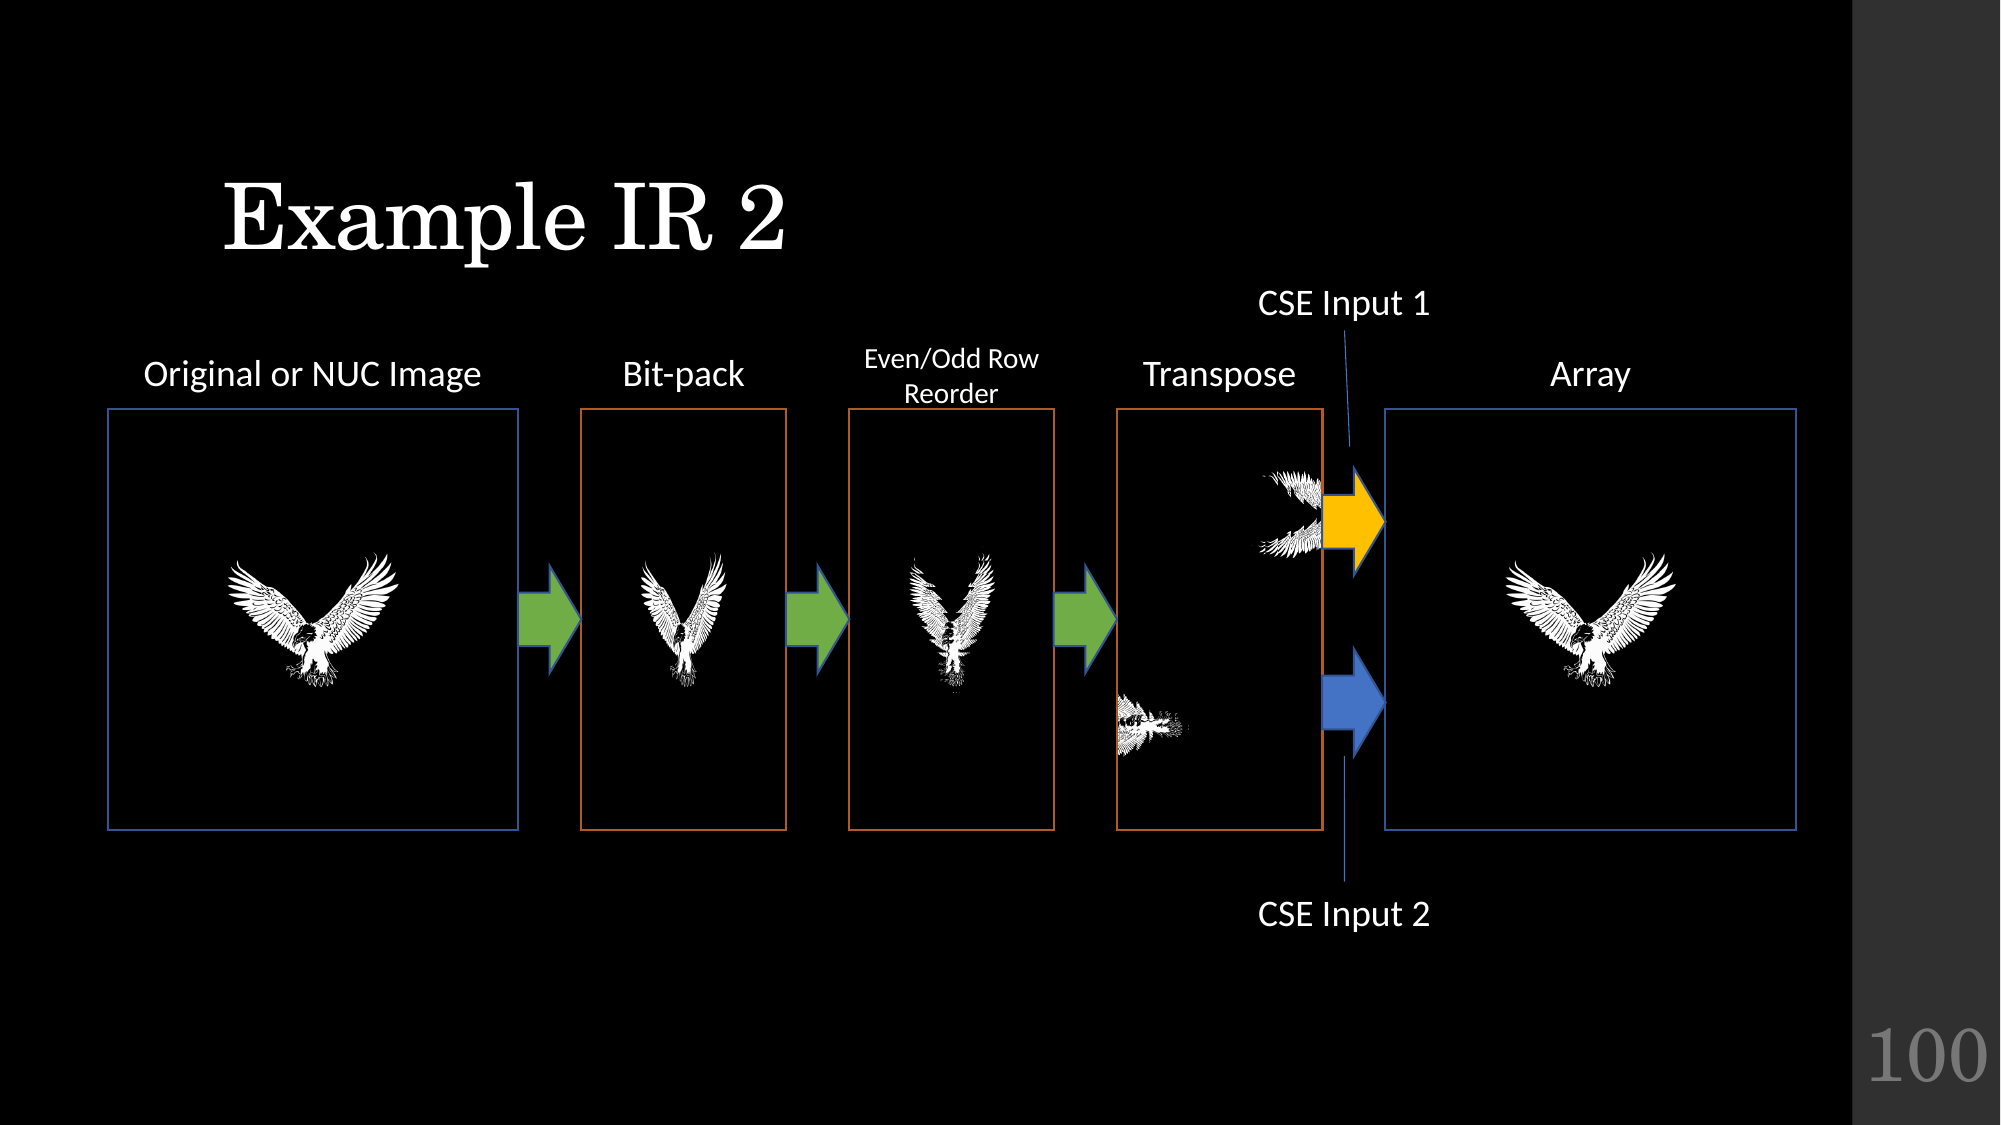

# Example IR 2
CSE Input 1
Original or NUC Image

Bit-pack

Even/Odd Row Reorder

Transpose

Array

CSE Input 2
100